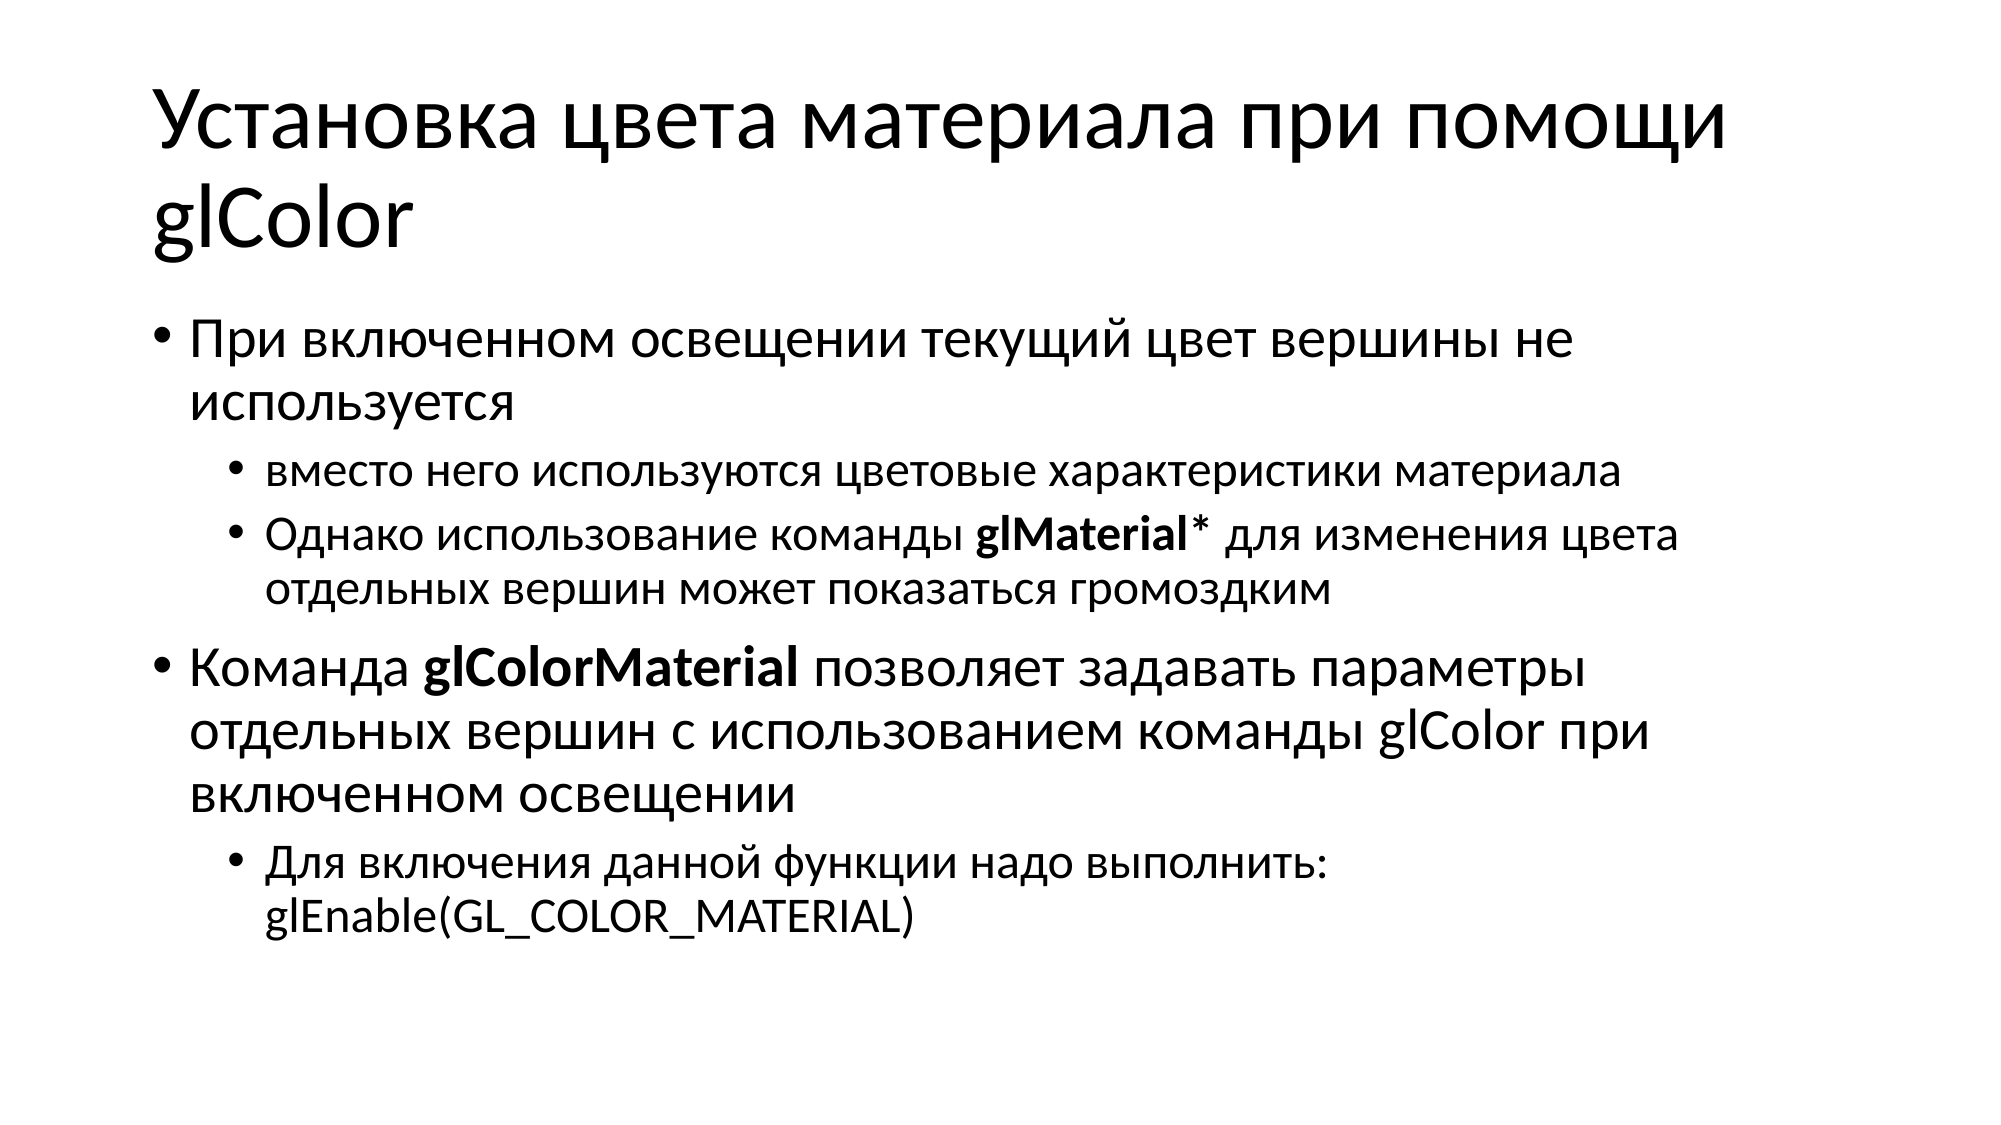

# Установка цвета материала при помощи glColor
При включенном освещении текущий цвет вершины не используется
вместо него используются цветовые характеристики материала
Однако использование команды glMaterial* для изменения цвета отдельных вершин может показаться громоздким
Команда glColorMaterial позволяет задавать параметры отдельных вершин с использованием команды glColor при включенном освещении
Для включения данной функции надо выполнить:
glEnable(GL_COLOR_MATERIAL)